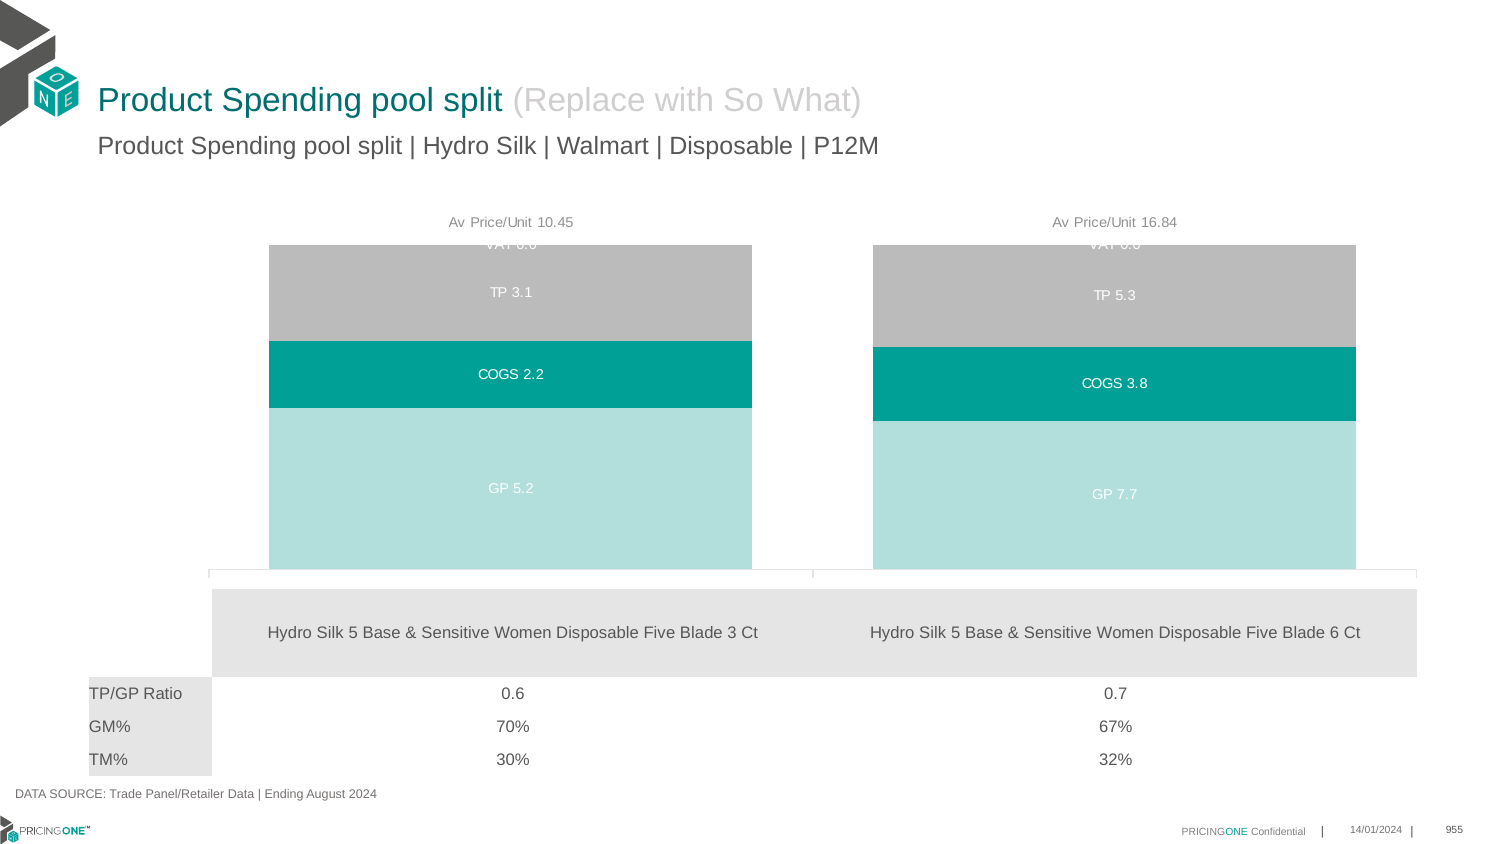

# Product Spending pool split (Replace with So What)
Product Spending pool split | Hydro Silk | Walmart | Disposable | P12M

### Chart

| Category | GP | COGS | TP | VAT |
|---|---|---|---|---|
| Av Price/Unit 10.45 | 5.189861316169242 | 2.177065536093755 | 3.085351209204222 | 0.0 |
| Av Price/Unit 16.84 | 7.693904599039007 | 3.8310067866415976 | 5.3124360342614985 | 0.0 |
|  | Hydro Silk 5 Base & Sensitive Women Disposable Five Blade 3 Ct | Hydro Silk 5 Base & Sensitive Women Disposable Five Blade 6 Ct |
| --- | --- | --- |
| TP/GP Ratio | 0.6 | 0.7 |
| GM% | 70% | 67% |
| TM% | 30% | 32% |
DATA SOURCE: Trade Panel/Retailer Data | Ending August 2024

14/01/2024
955